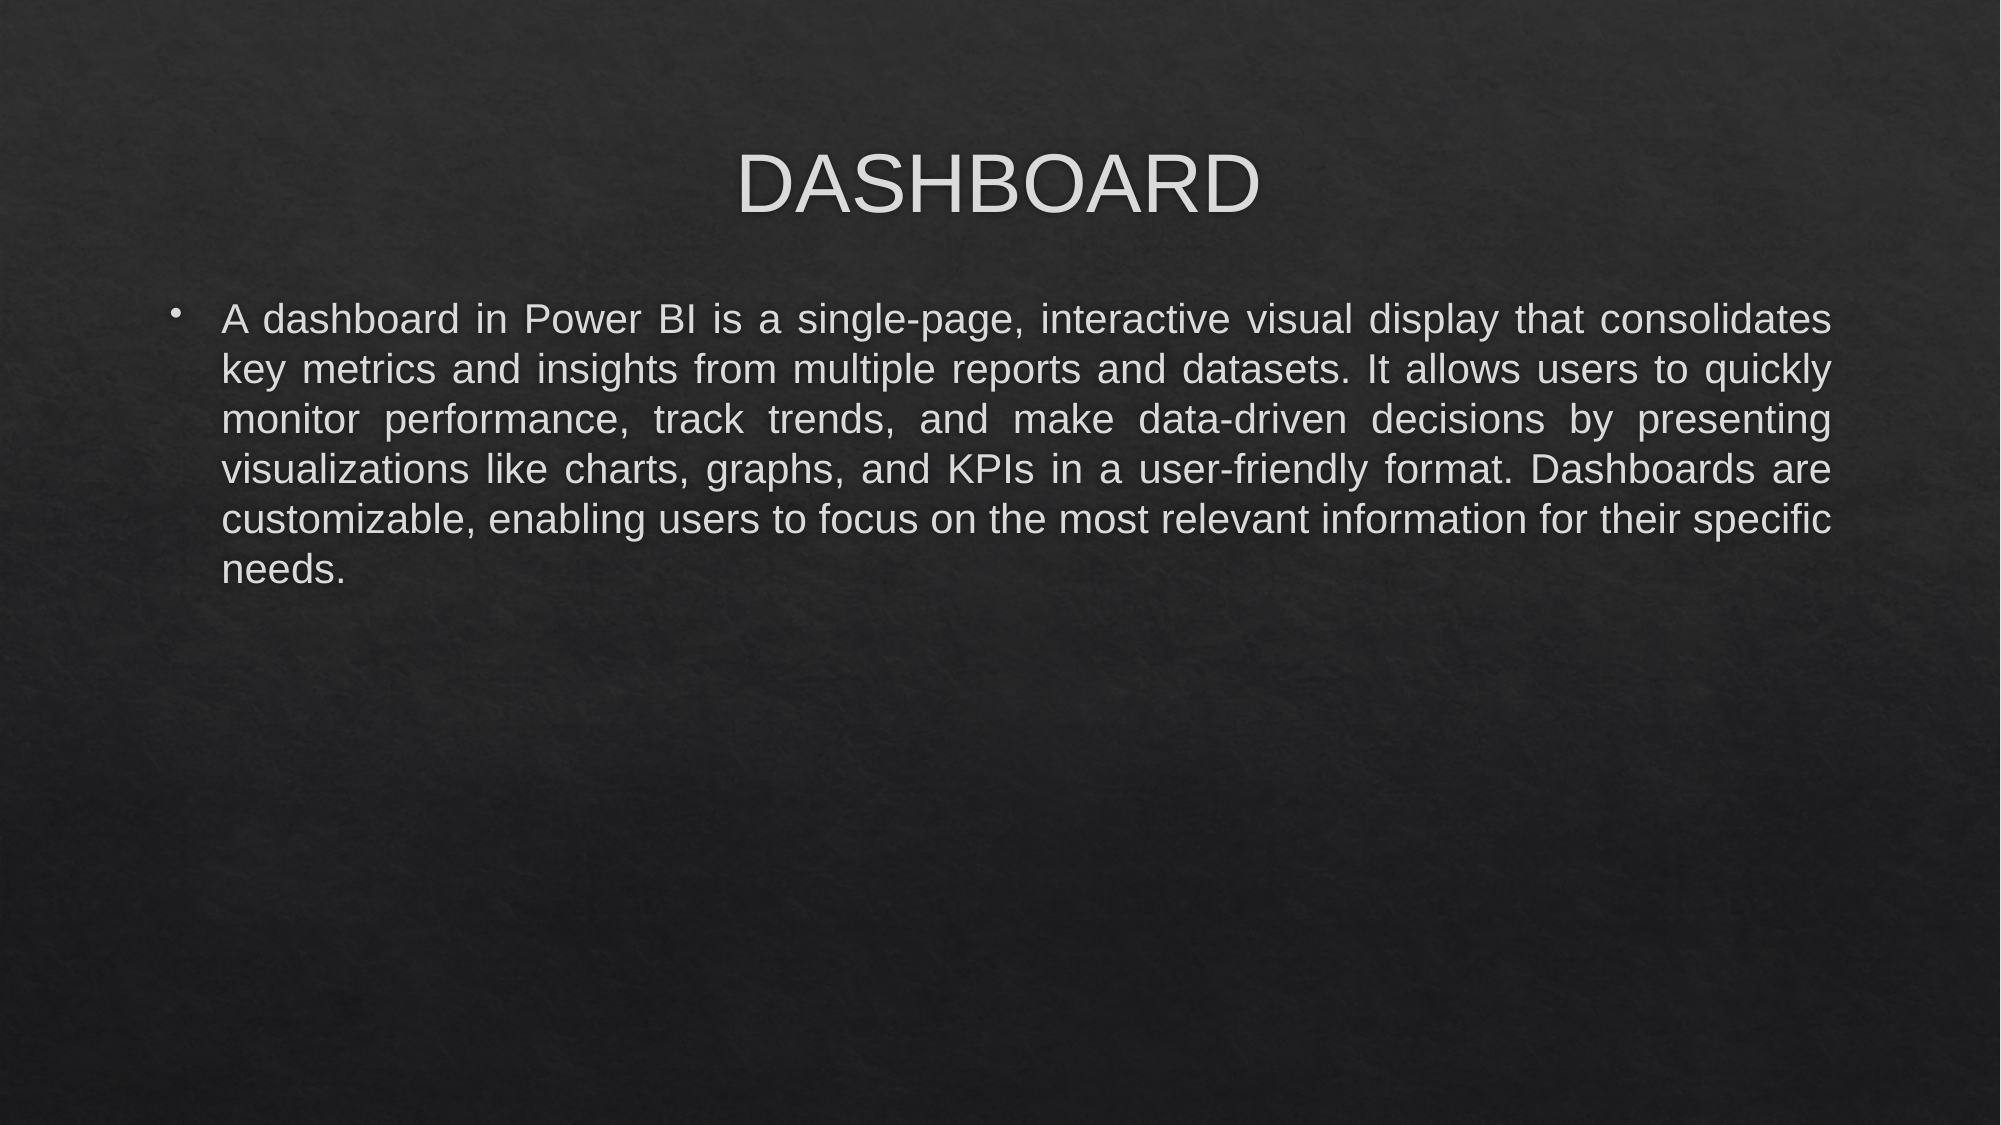

# DASHBOARD
A dashboard in Power BI is a single-page, interactive visual display that consolidates key metrics and insights from multiple reports and datasets. It allows users to quickly monitor performance, track trends, and make data-driven decisions by presenting visualizations like charts, graphs, and KPIs in a user-friendly format. Dashboards are customizable, enabling users to focus on the most relevant information for their specific needs.